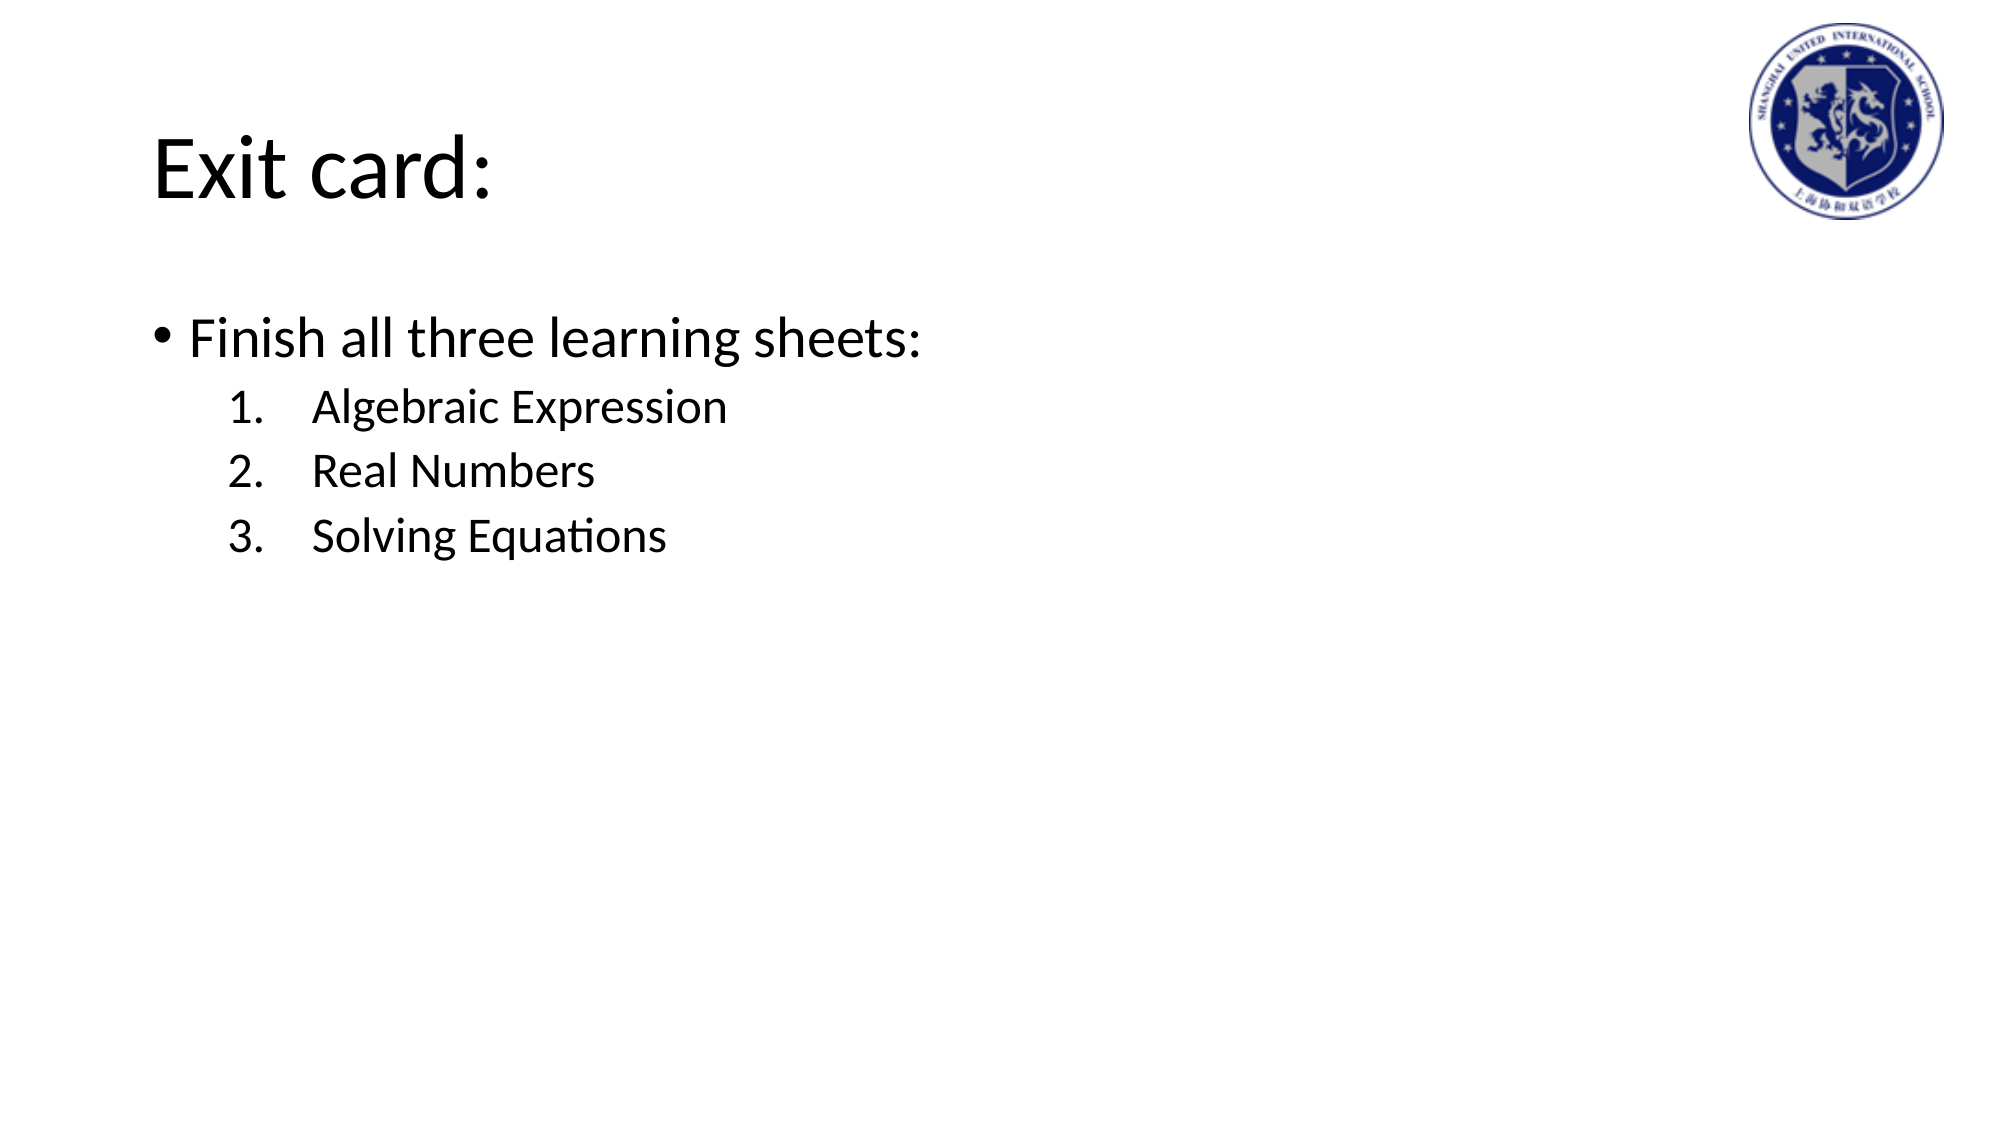

# Exit card:
Finish all three learning sheets:
Algebraic Expression
Real Numbers
Solving Equations